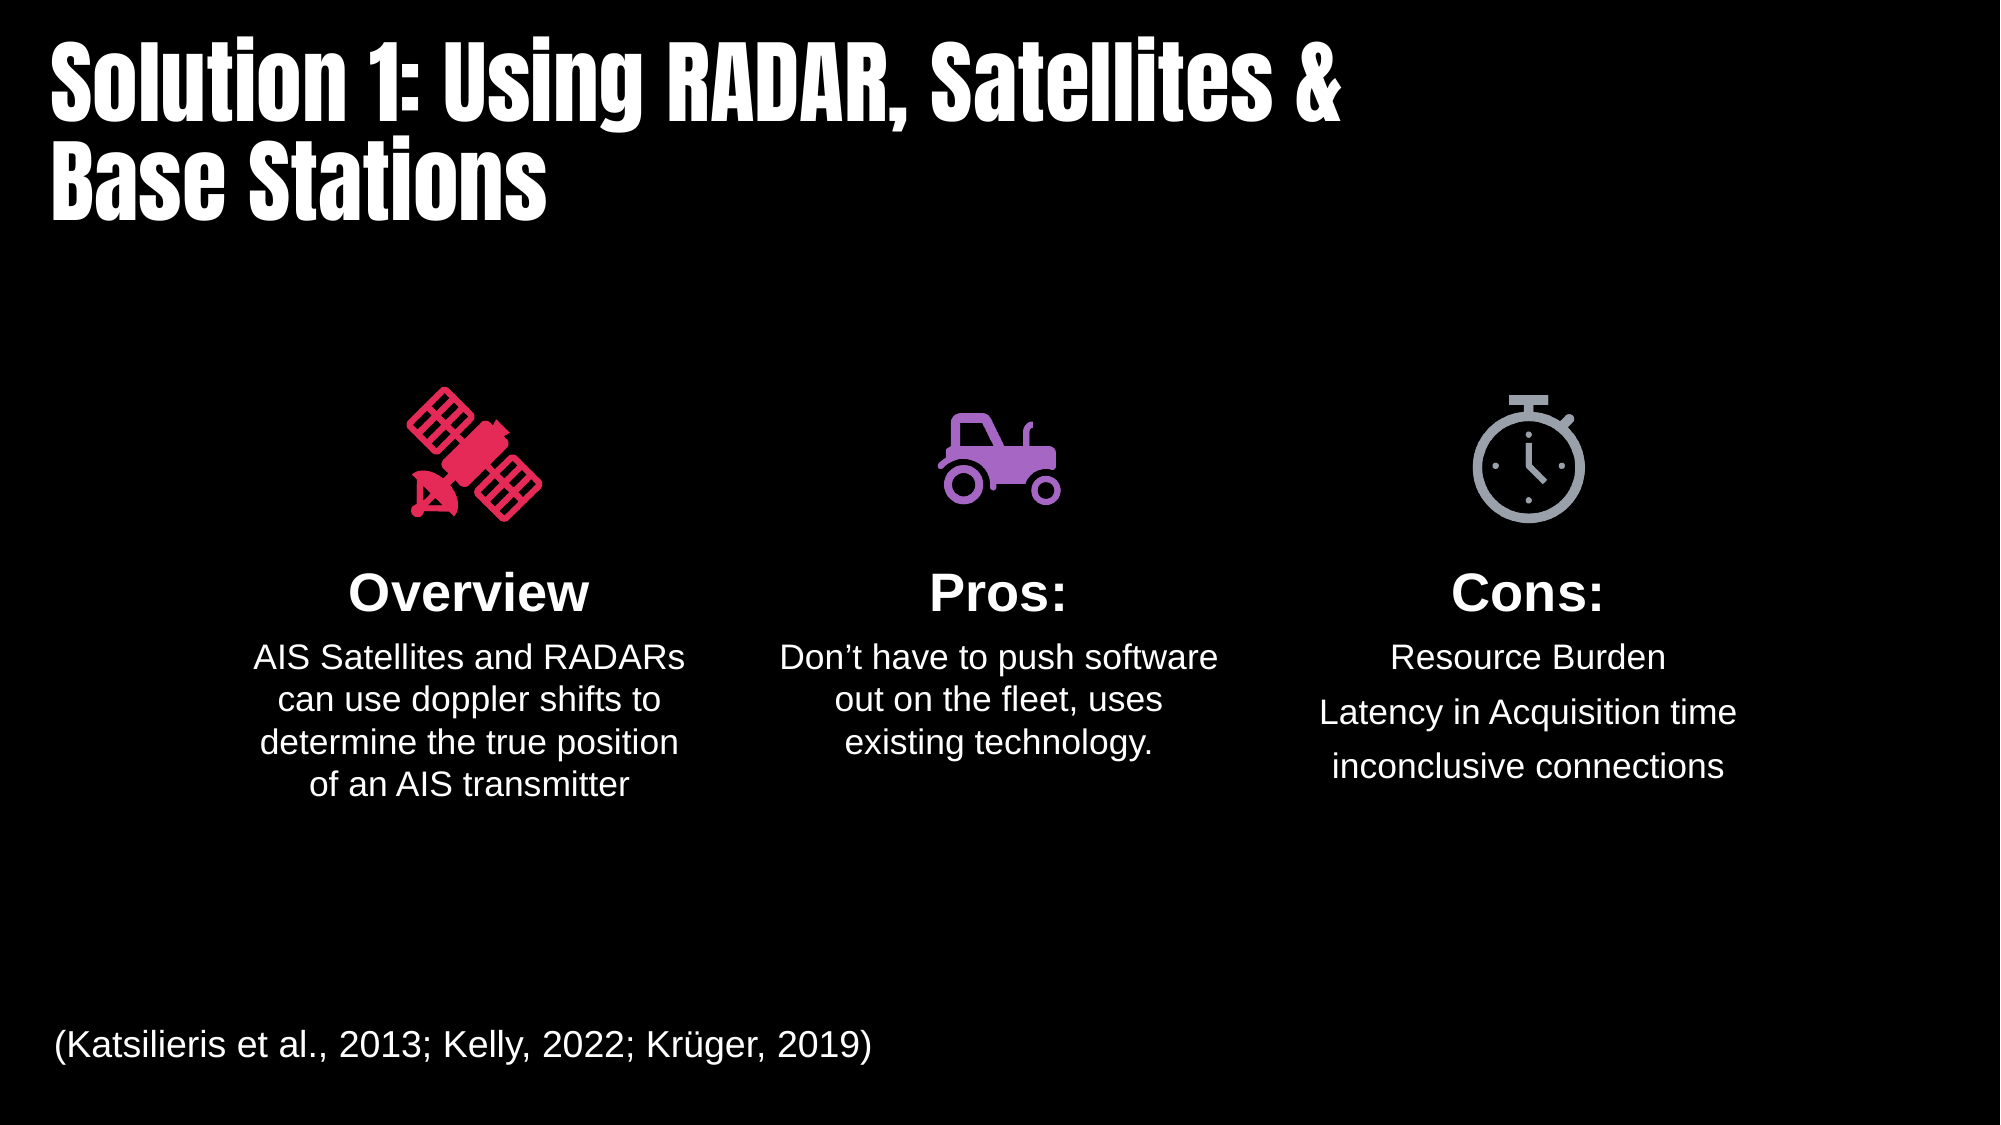

# Solution 1: Using RADAR, Satellites & Base Stations
Overview
AIS Satellites and RADARs can use doppler shifts to determine the true position of an AIS transmitter
Pros:
Don’t have to push software out on the fleet, uses existing technology.
Cons:
Resource Burden
Latency in Acquisition time
inconclusive connections
(Katsilieris et al., 2013; Kelly, 2022; Krüger, 2019)